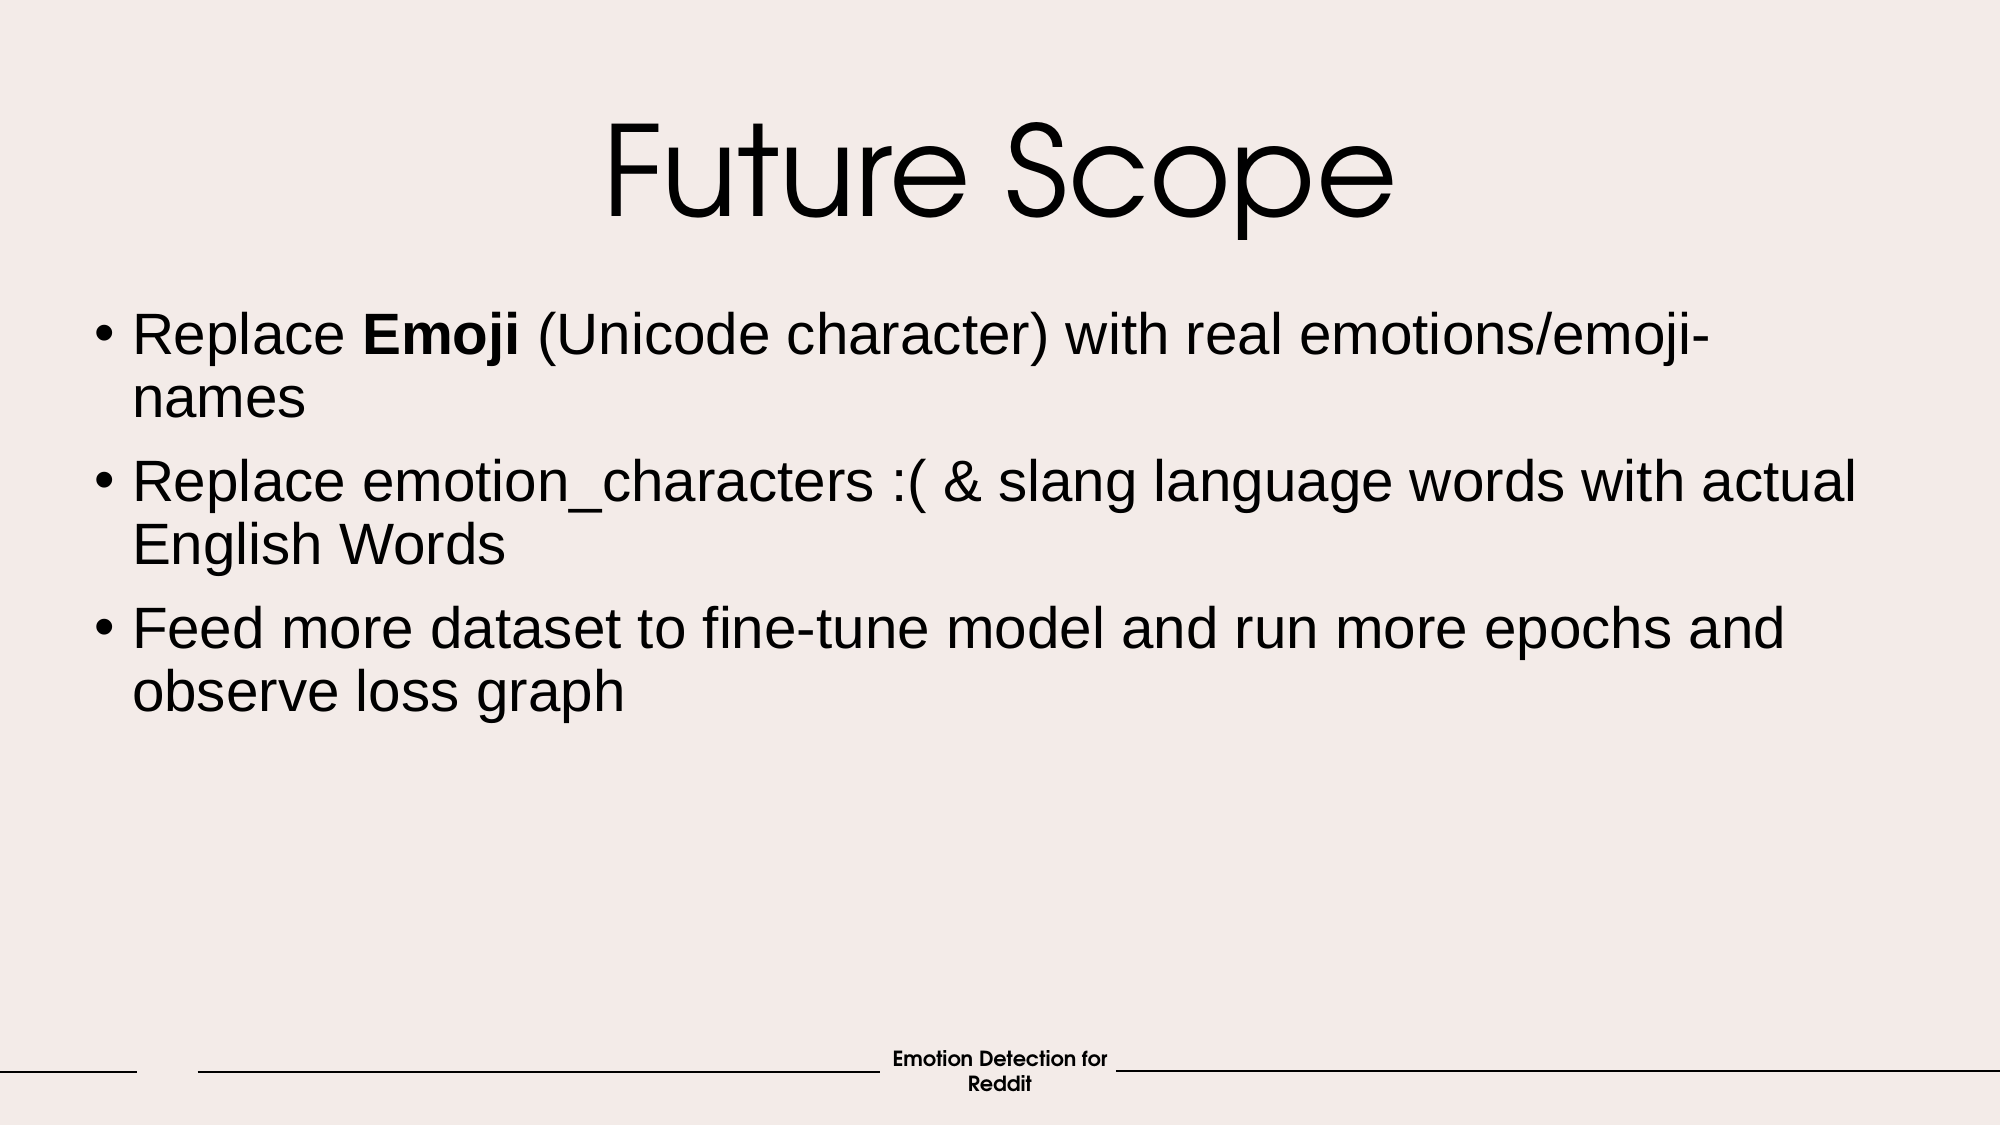

# Future Scope
Replace Emoji (Unicode character) with real emotions/emoji-names
Replace emotion_characters :( & slang language words with actual English Words
Feed more dataset to fine-tune model and run more epochs and observe loss graph

Emotion Detection for Reddit